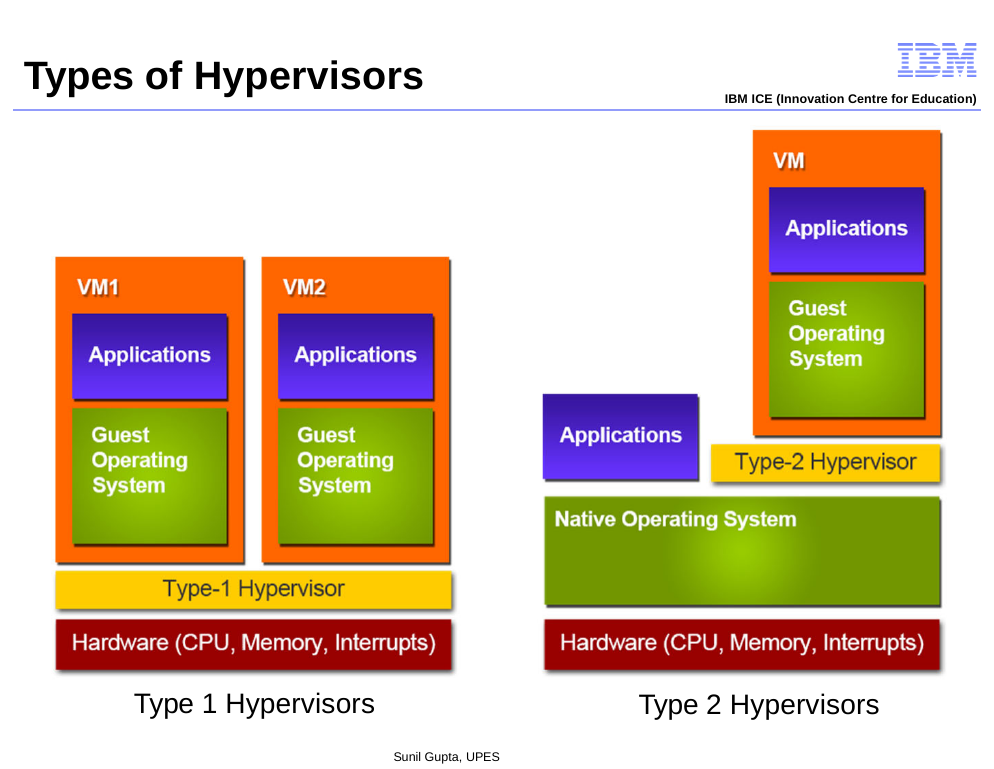

# Types of Hypervisors
IBM ICE (Innovation Centre for Education)

Type 1 Hypervisors
Type 2 Hypervisors
Sunil Gupta, UPES